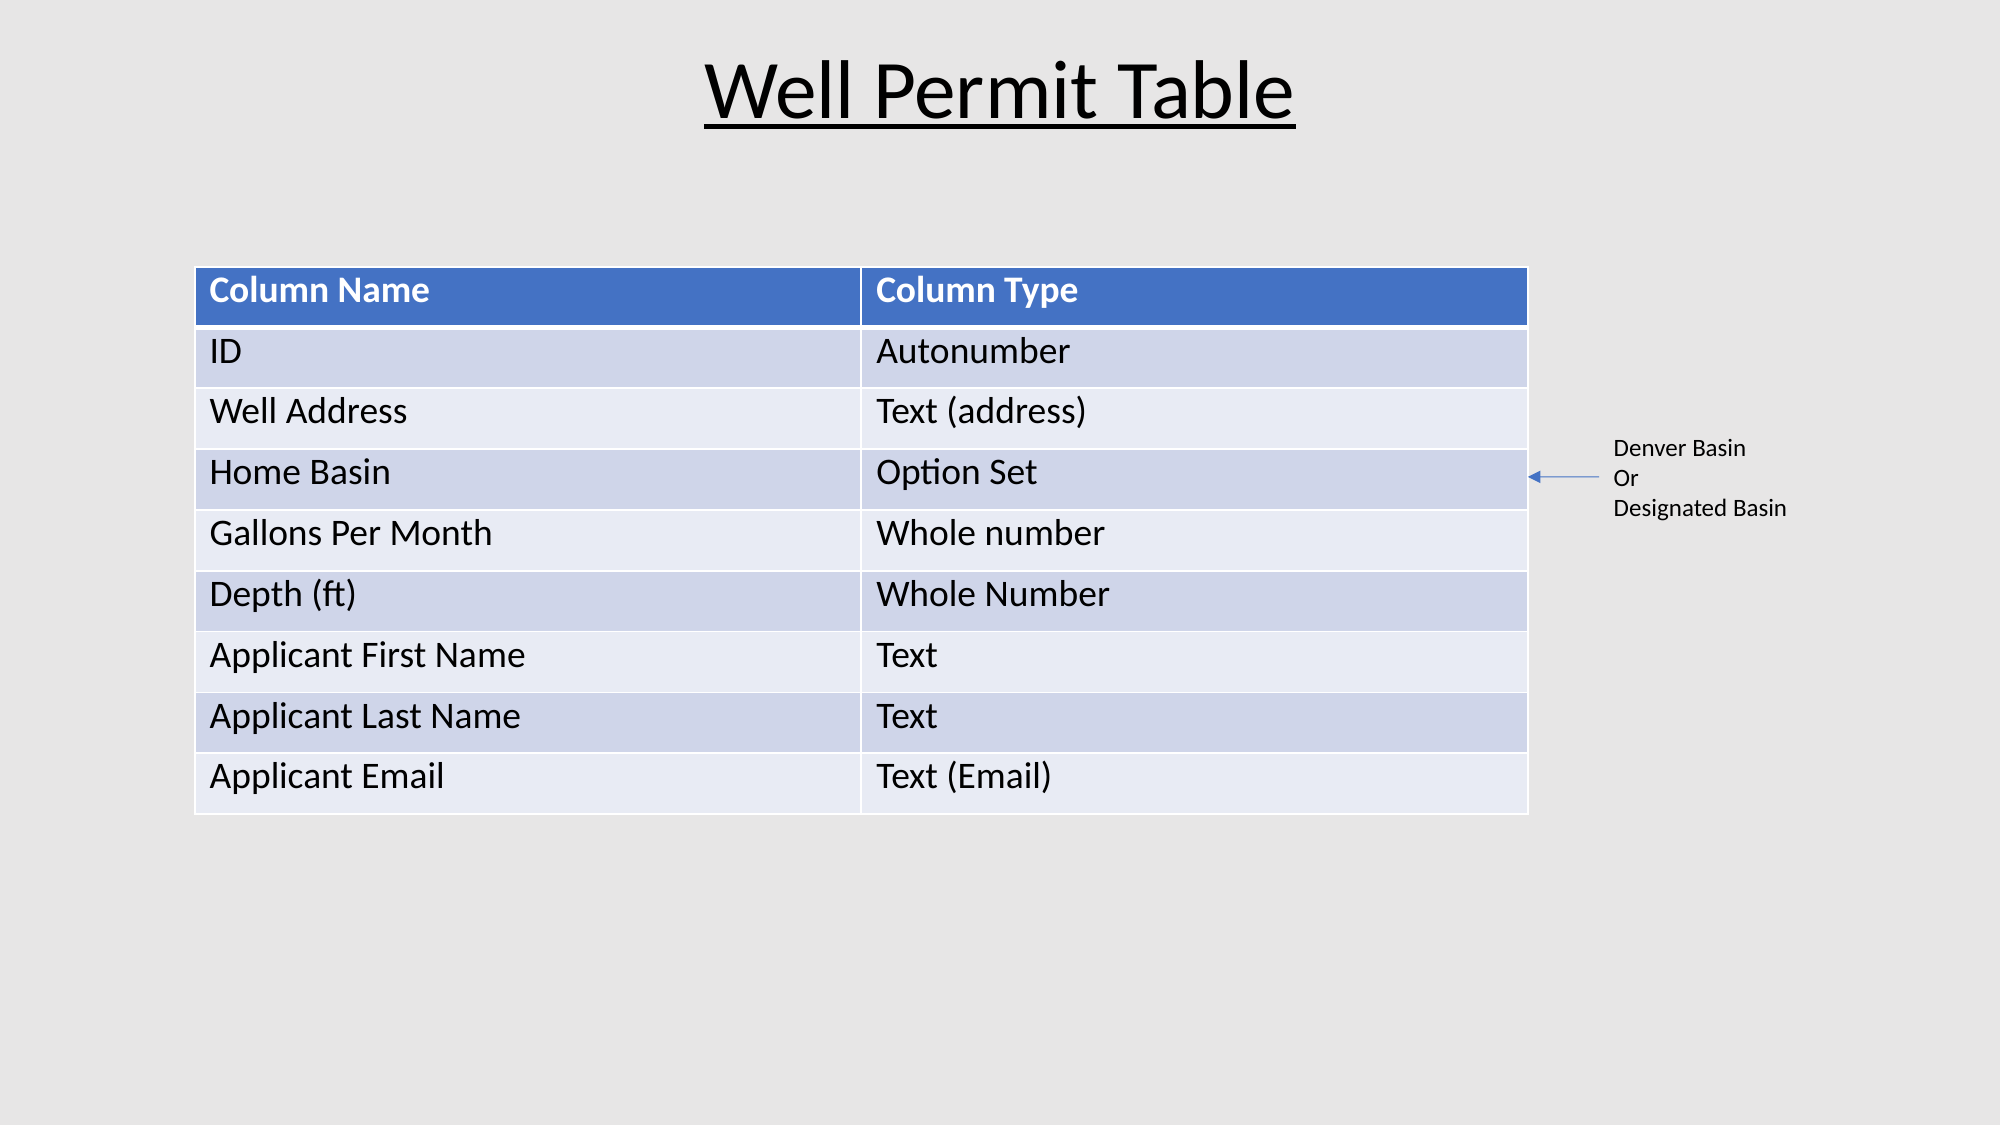

Well Permit Table
| Column Name | Column Type |
| --- | --- |
| ID | Autonumber |
| Well Address | Text (address) |
| Home Basin | Option Set |
| Gallons Per Month | Whole number |
| Depth (ft) | Whole Number |
| Applicant First Name | Text |
| Applicant Last Name | Text |
| Applicant Email | Text (Email) |
Denver Basin
Or
Designated Basin